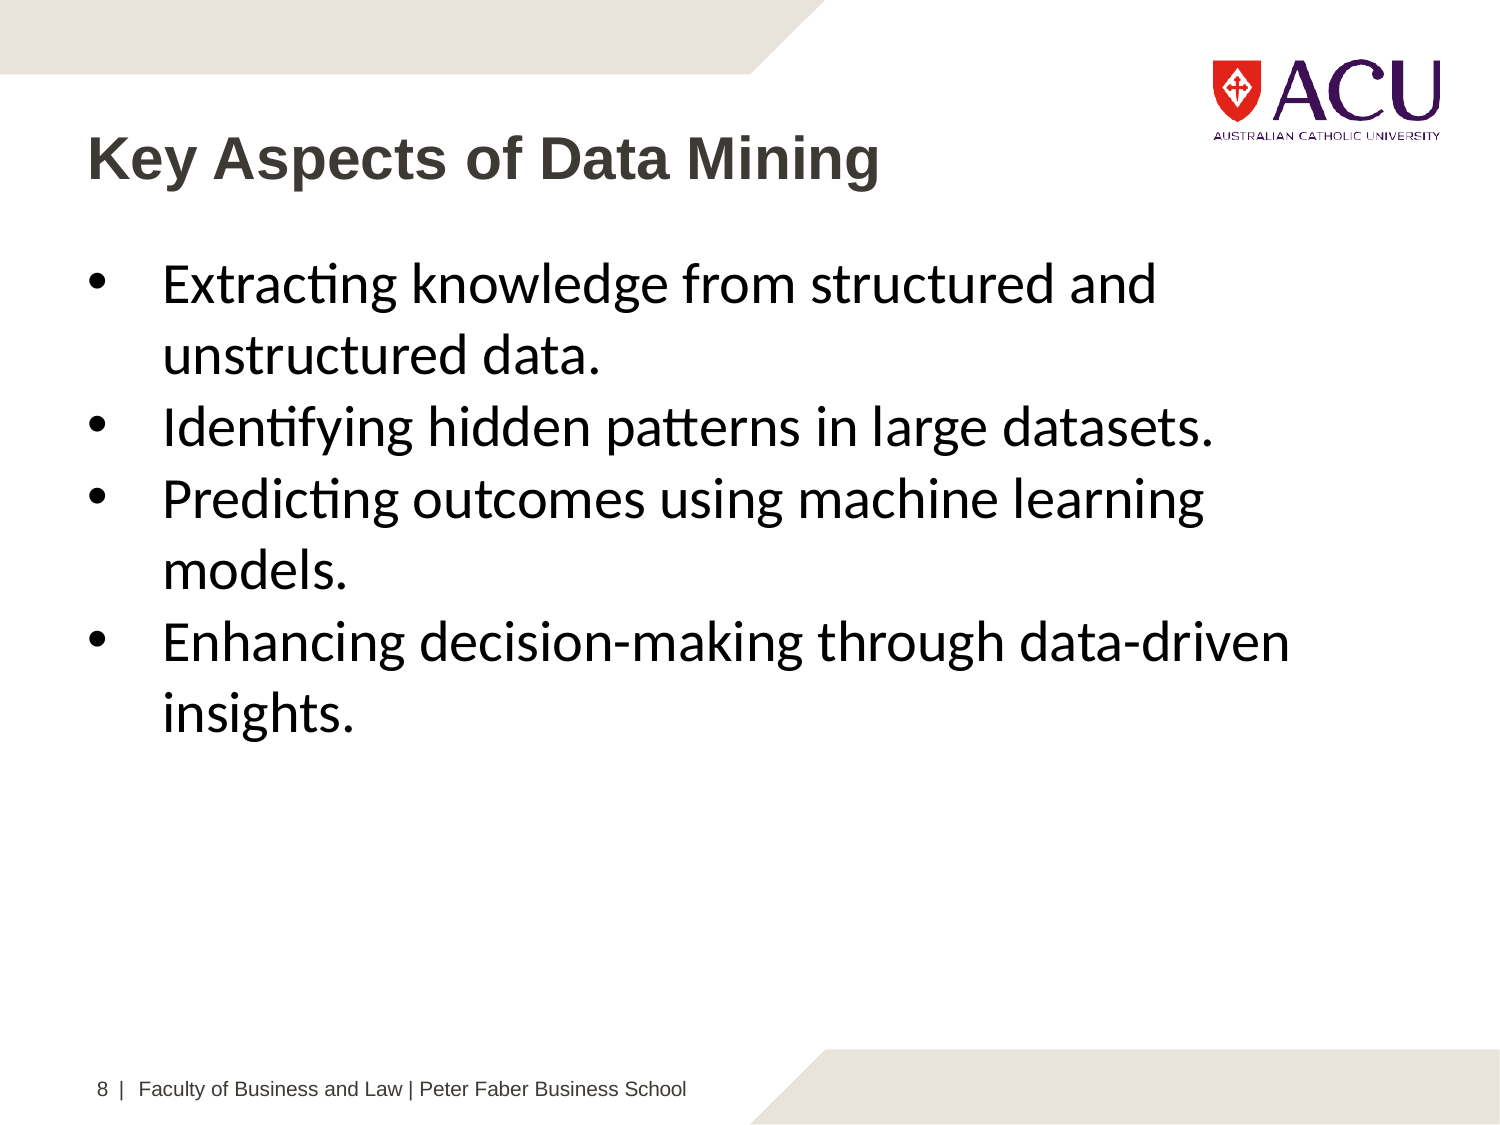

# Key Aspects of Data Mining
Extracting knowledge from structured and unstructured data.
Identifying hidden patterns in large datasets.
Predicting outcomes using machine learning models.
Enhancing decision-making through data-driven insights.
8 | Faculty of Business and Law | Peter Faber Business School